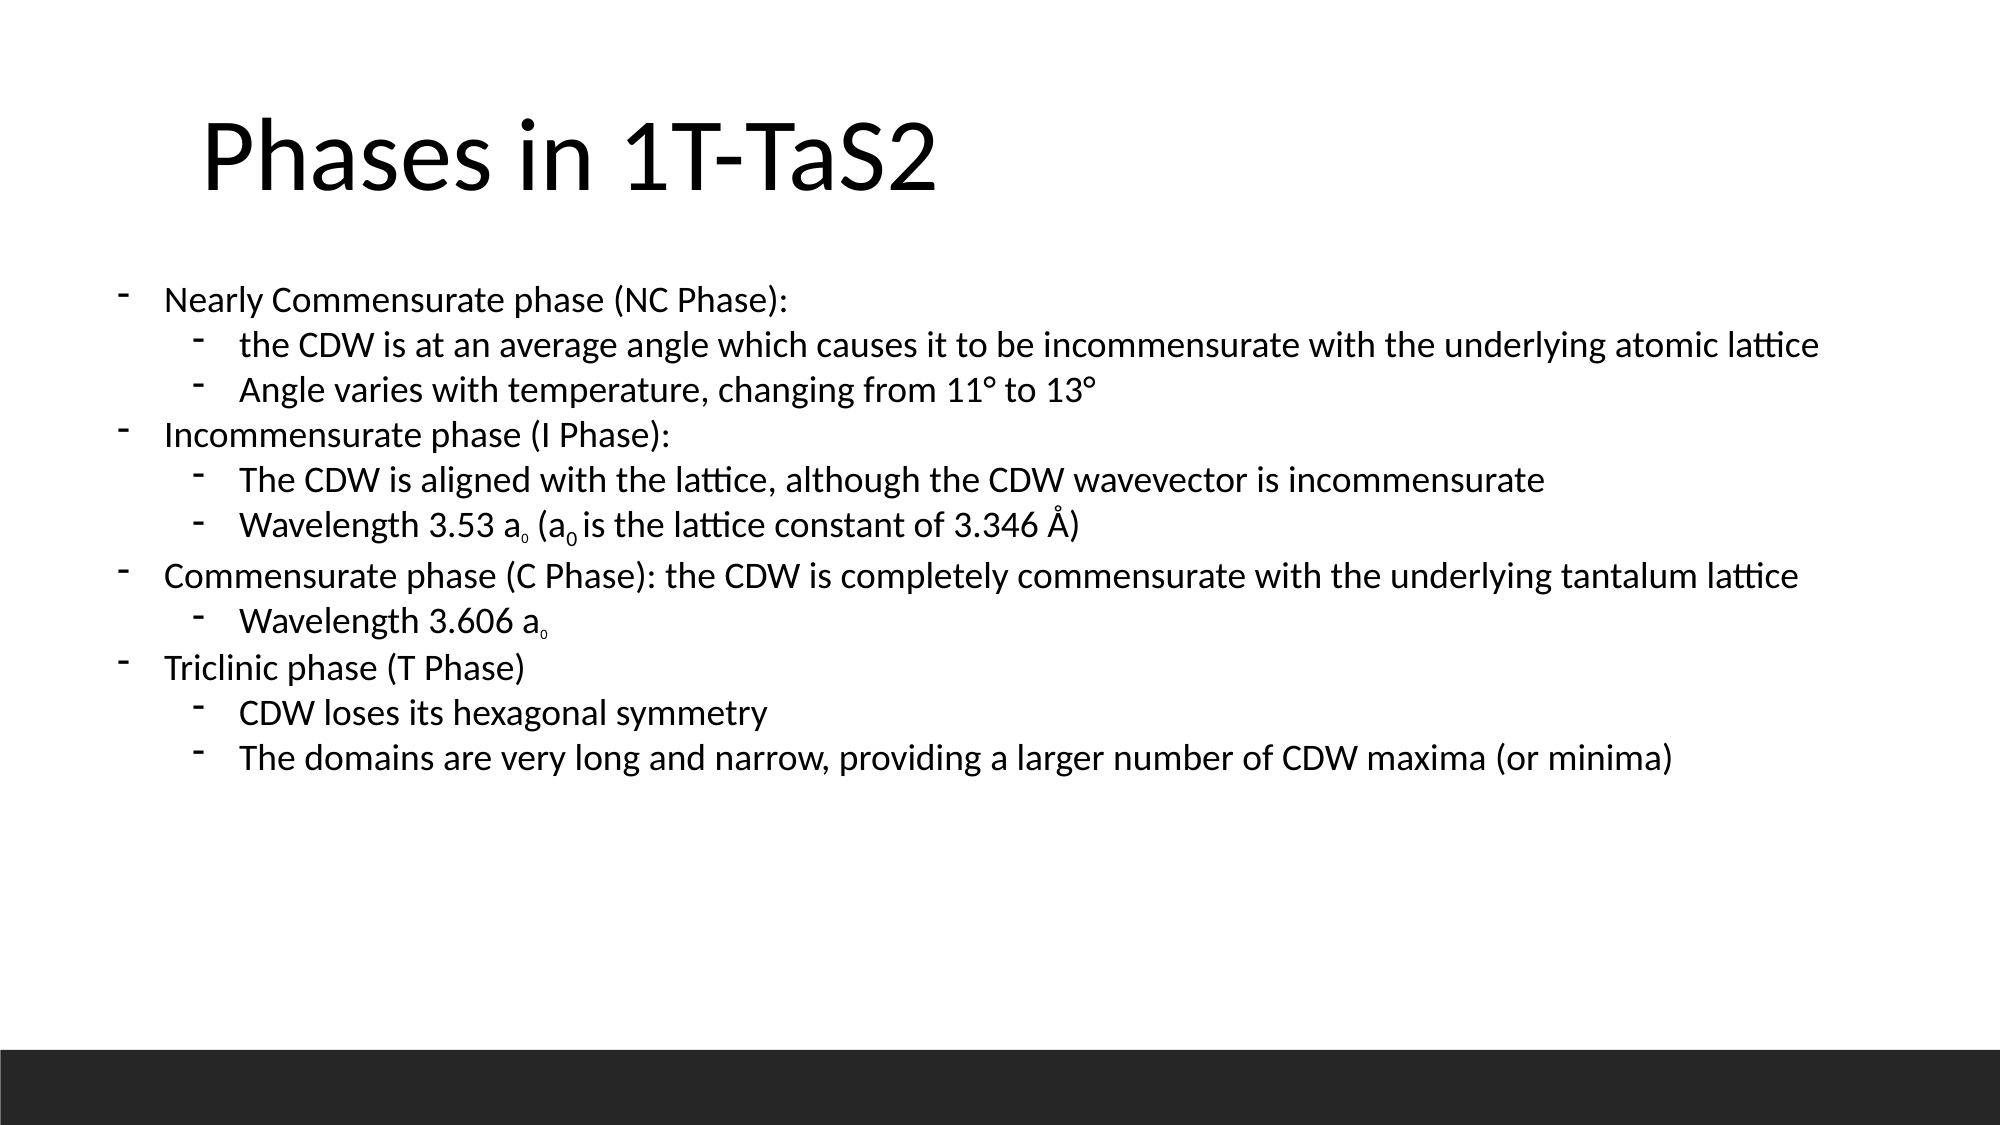

Phases in 1T-TaS2
Nearly Commensurate phase (NC Phase):
the CDW is at an average angle which causes it to be incommensurate with the underlying atomic lattice
Angle varies with temperature, changing from 11° to 13°
Incommensurate phase (I Phase):
The CDW is aligned with the lattice, although the CDW wavevector is incommensurate
Wavelength 3.53 a0 (a0 is the lattice constant of 3.346 Å)
Commensurate phase (C Phase): the CDW is completely commensurate with the underlying tantalum lattice
Wavelength 3.606 a0
Triclinic phase (T Phase)
CDW loses its hexagonal symmetry
The domains are very long and narrow, providing a larger number of CDW maxima (or minima)